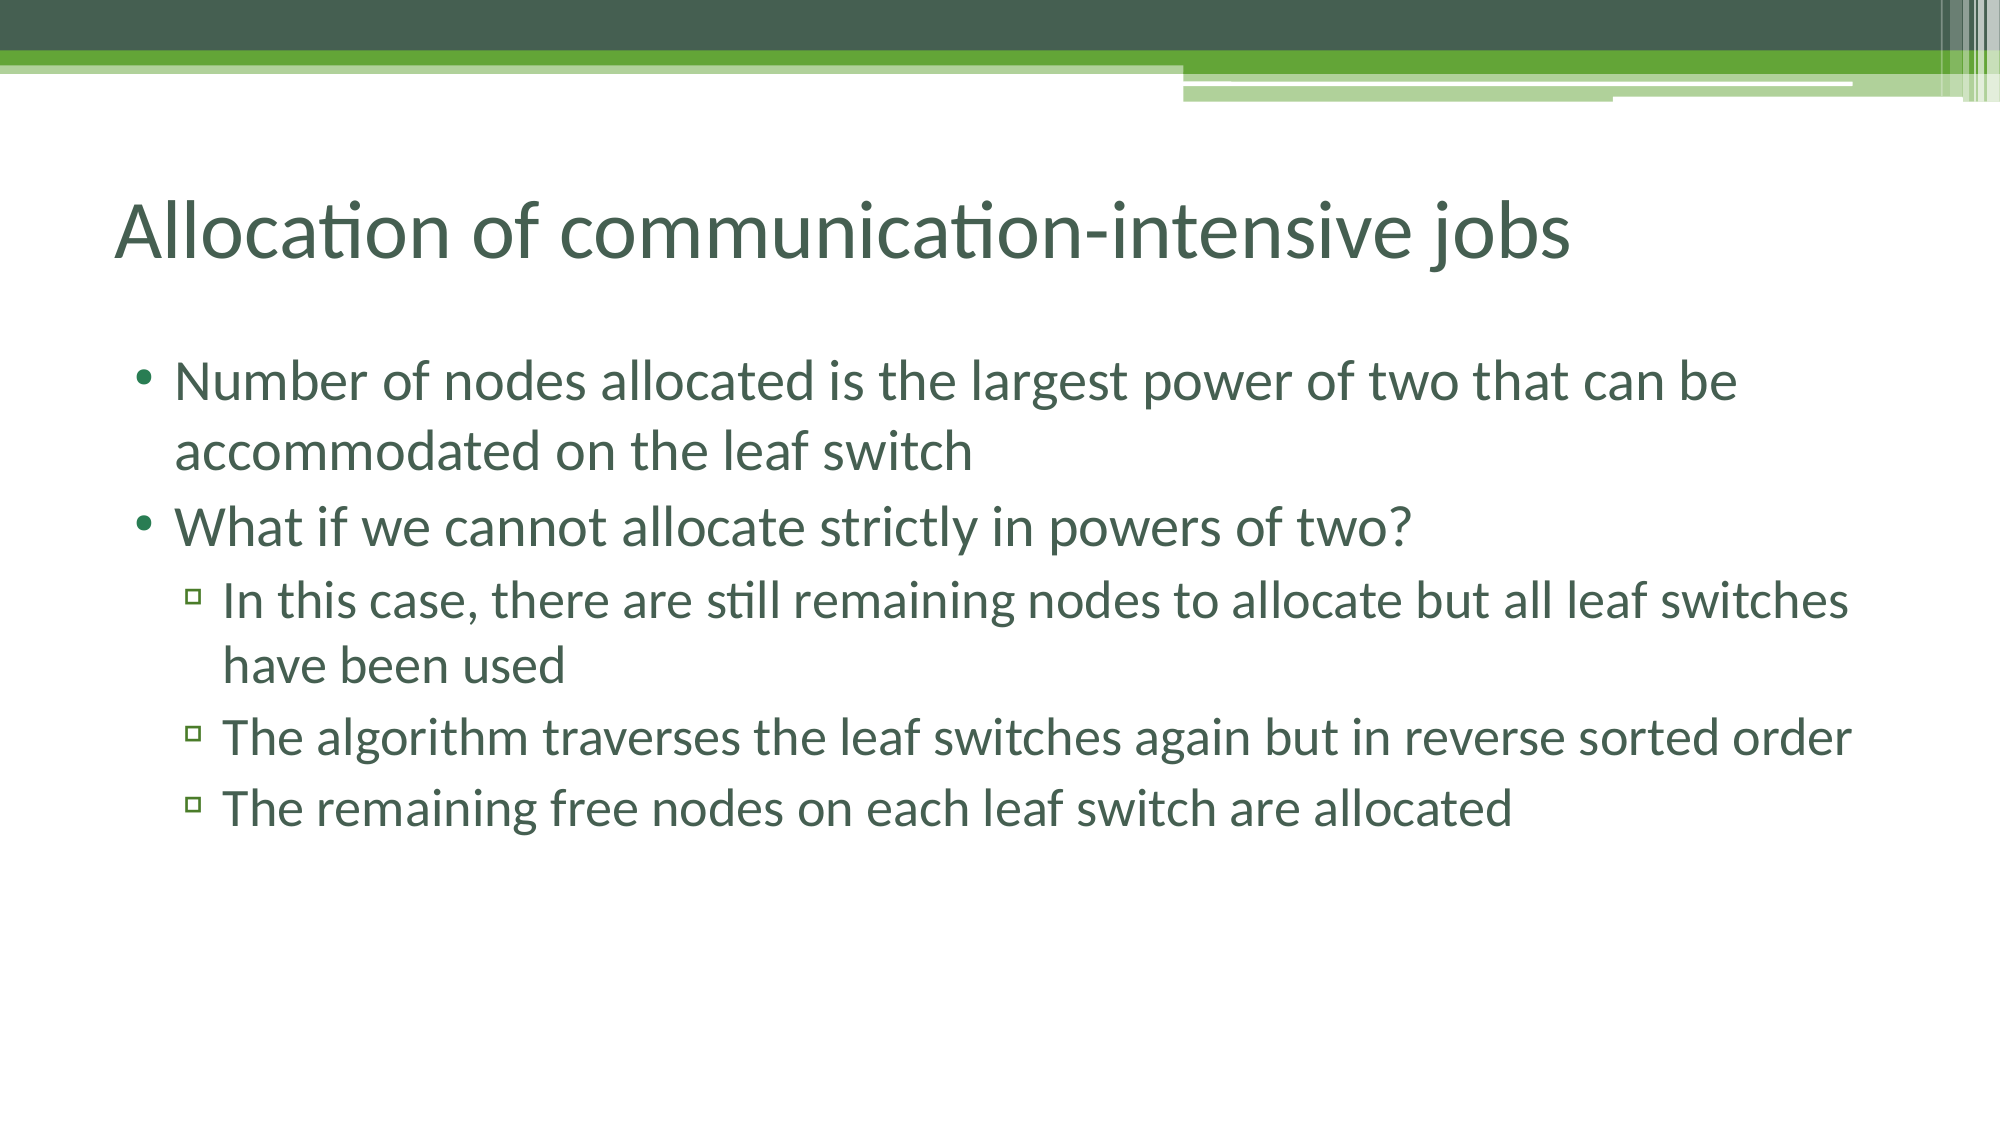

# Allocation of communication-intensive jobs
Number of nodes allocated is the largest power of two that can be accommodated on the leaf switch
What if we cannot allocate strictly in powers of two?
In this case, there are still remaining nodes to allocate but all leaf switches have been used
The algorithm traverses the leaf switches again but in reverse sorted order
The remaining free nodes on each leaf switch are allocated